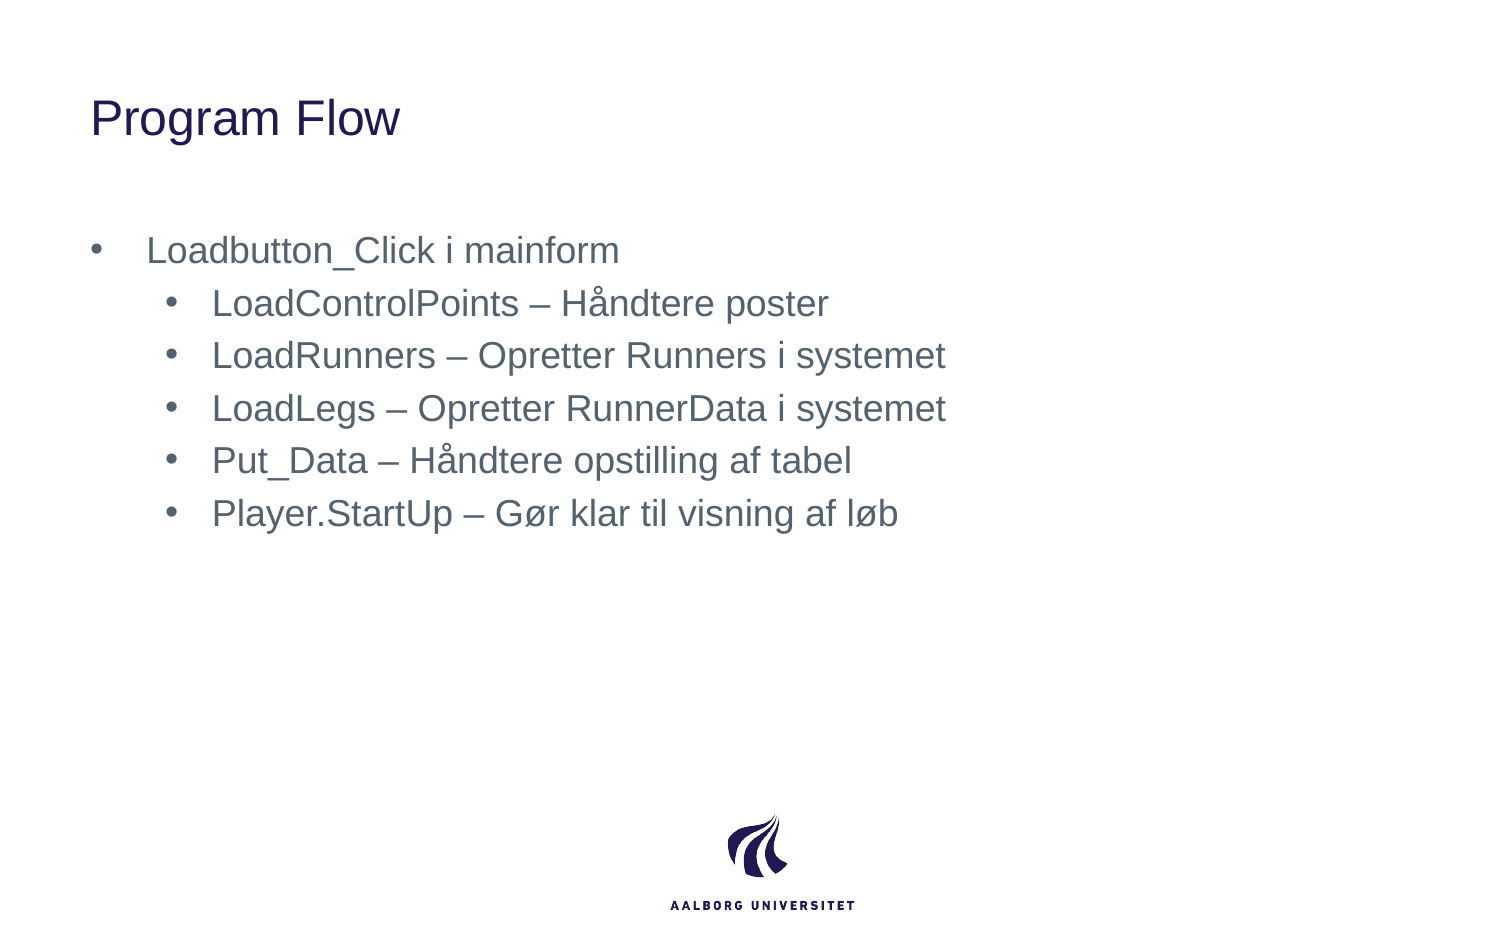

# Program Flow
Loadbutton_Click i mainform
LoadControlPoints – Håndtere poster
LoadRunners – Opretter Runners i systemet
LoadLegs – Opretter RunnerData i systemet
Put_Data – Håndtere opstilling af tabel
Player.StartUp – Gør klar til visning af løb